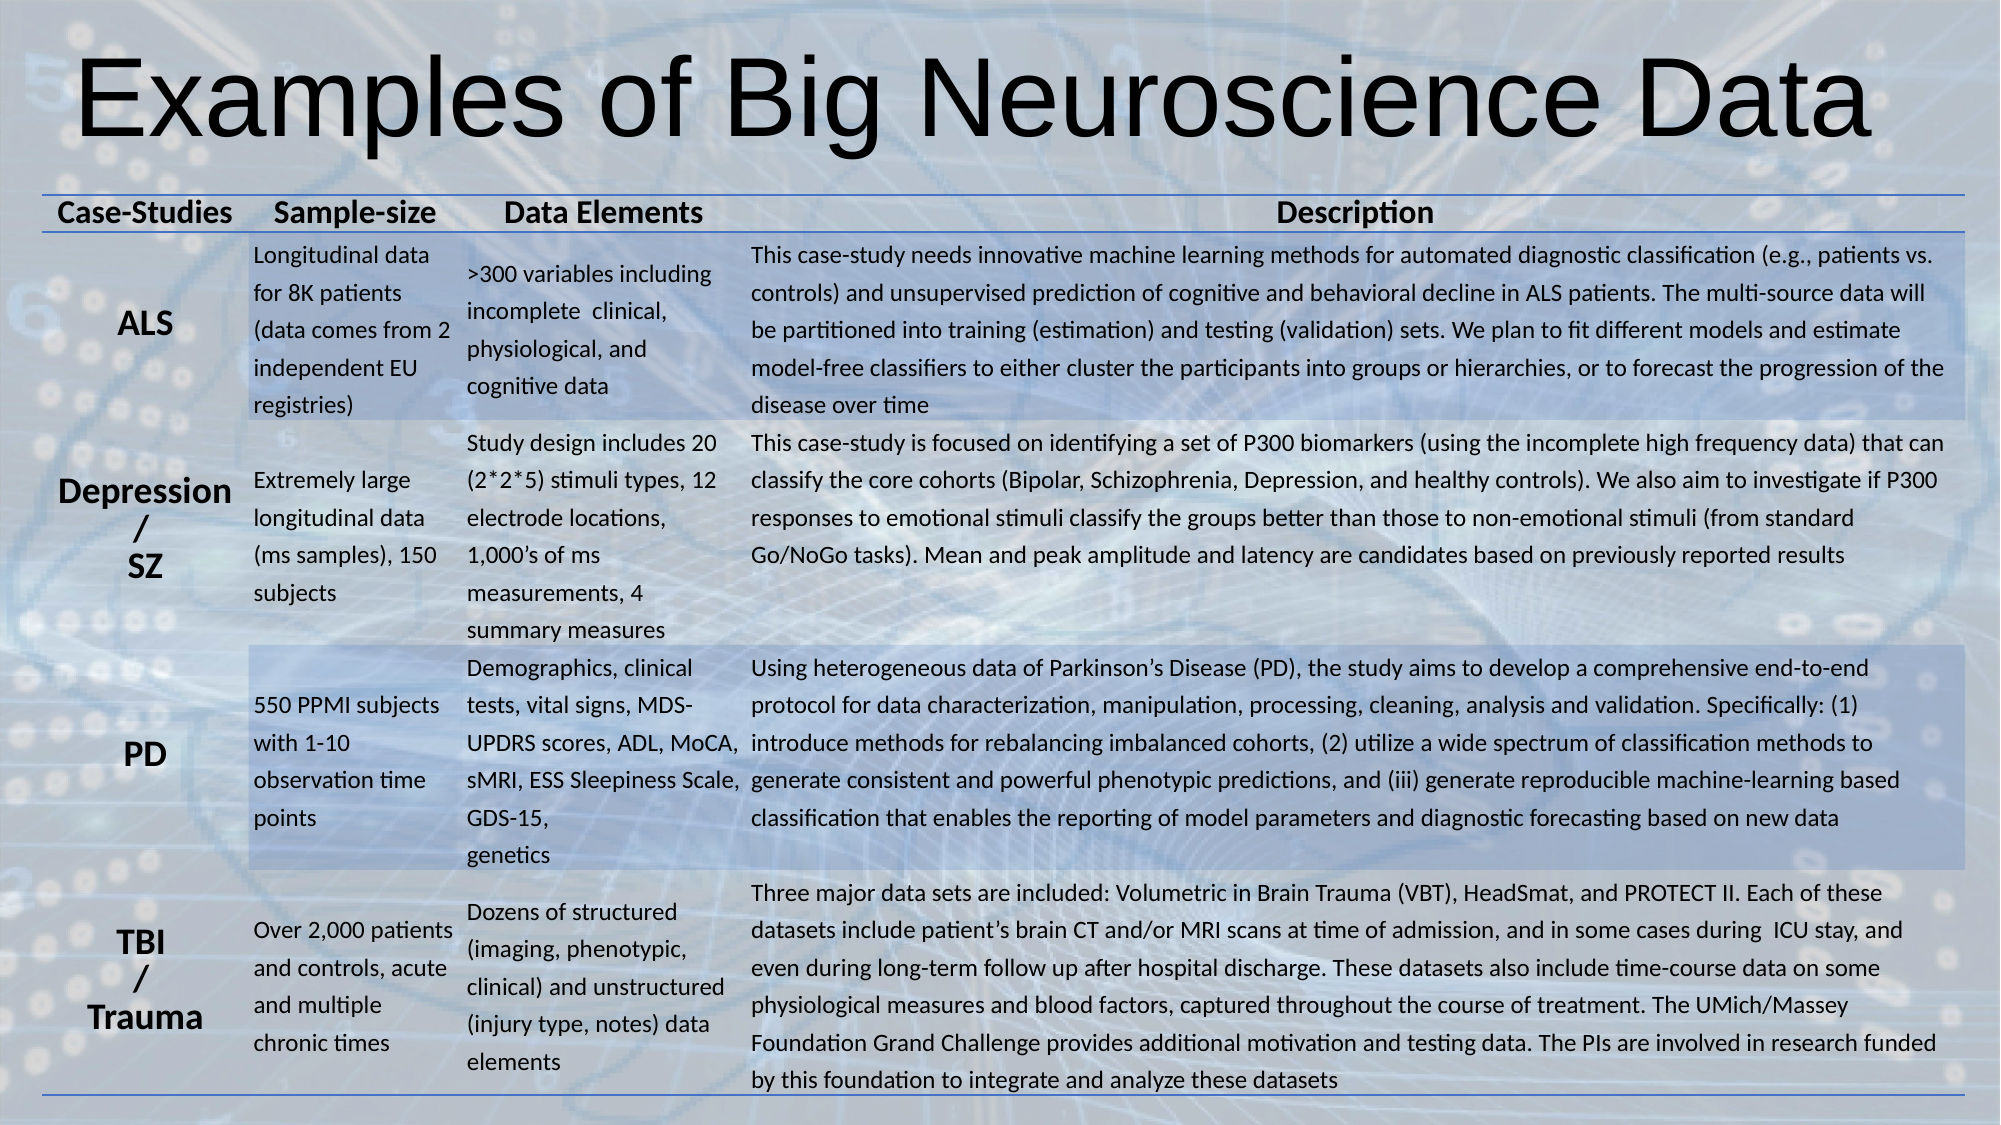

# Examples of Big Neuroscience Data
| Case-Studies | Sample-size | Data Elements | Description |
| --- | --- | --- | --- |
| ALS | Longitudinal data for 8K patients (data comes from 2 independent EU registries) | >300 variables including incomplete clinical, physiological, and cognitive data | This case-study needs innovative machine learning methods for automated diagnostic classification (e.g., patients vs. controls) and unsupervised prediction of cognitive and behavioral decline in ALS patients. The multi-source data will be partitioned into training (estimation) and testing (validation) sets. We plan to fit different models and estimate model-free classifiers to either cluster the participants into groups or hierarchies, or to forecast the progression of the disease over time |
| Depression / SZ | Extremely large longitudinal data (ms samples), 150 subjects | Study design includes 20 (2\*2\*5) stimuli types, 12 electrode locations, 1,000’s of ms measurements, 4 summary measures | This case-study is focused on identifying a set of P300 biomarkers (using the incomplete high frequency data) that can classify the core cohorts (Bipolar, Schizophrenia, Depression, and healthy controls). We also aim to investigate if P300 responses to emotional stimuli classify the groups better than those to non-emotional stimuli (from standard Go/NoGo tasks). Mean and peak amplitude and latency are candidates based on previously reported results |
| PD | 550 PPMI subjects with 1-10 observation time points | Demographics, clinical tests, vital signs, MDS-UPDRS scores, ADL, MoCA, sMRI, ESS Sleepiness Scale, GDS-15, genetics | Using heterogeneous data of Parkinson’s Disease (PD), the study aims to develop a comprehensive end-to-end protocol for data characterization, manipulation, processing, cleaning, analysis and validation. Specifically: (1) introduce methods for rebalancing imbalanced cohorts, (2) utilize a wide spectrum of classification methods to generate consistent and powerful phenotypic predictions, and (iii) generate reproducible machine-learning based classification that enables the reporting of model parameters and diagnostic forecasting based on new data |
| TBI / Trauma | Over 2,000 patients and controls, acute and multiple chronic times | Dozens of structured (imaging, phenotypic, clinical) and unstructured (injury type, notes) data elements | Three major data sets are included: Volumetric in Brain Trauma (VBT), HeadSmat, and PROTECT II. Each of these datasets include patient’s brain CT and/or MRI scans at time of admission, and in some cases during ICU stay, and even during long-term follow up after hospital discharge. These datasets also include time-course data on some physiological measures and blood factors, captured throughout the course of treatment. The UMich/Massey Foundation Grand Challenge provides additional motivation and testing data. The PIs are involved in research funded by this foundation to integrate and analyze these datasets |